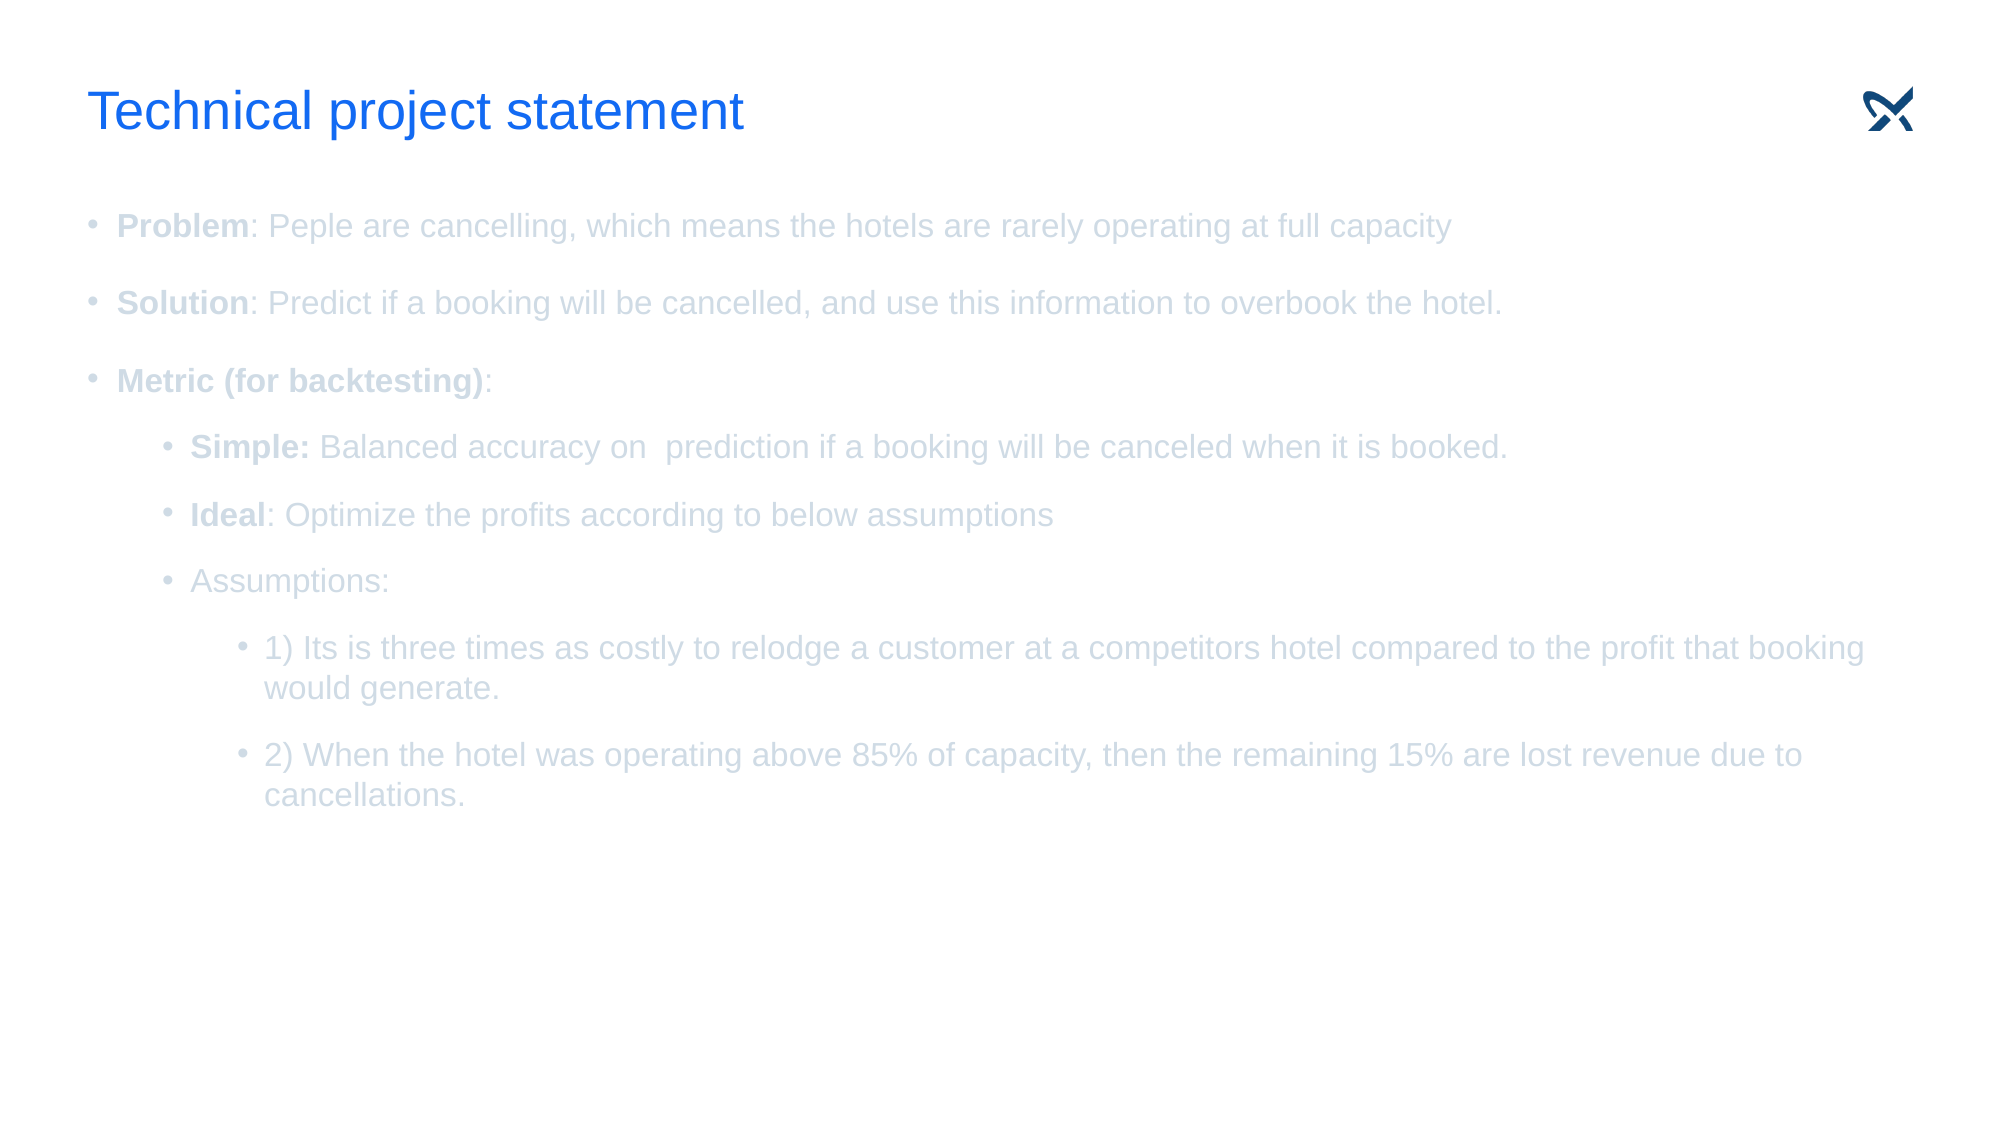

# Technical project statement
Problem: Peple are cancelling, which means the hotels are rarely operating at full capacity
Solution: Predict if a booking will be cancelled, and use this information to overbook the hotel.
Metric (for backtesting):
Simple: Balanced accuracy on  prediction if a booking will be canceled when it is booked.
Ideal: Optimize the profits according to below assumptions
Assumptions:
1) Its is three times as costly to relodge a customer at a competitors hotel compared to the profit that booking would generate.
2) When the hotel was operating above 85% of capacity, then the remaining 15% are lost revenue due to cancellations.